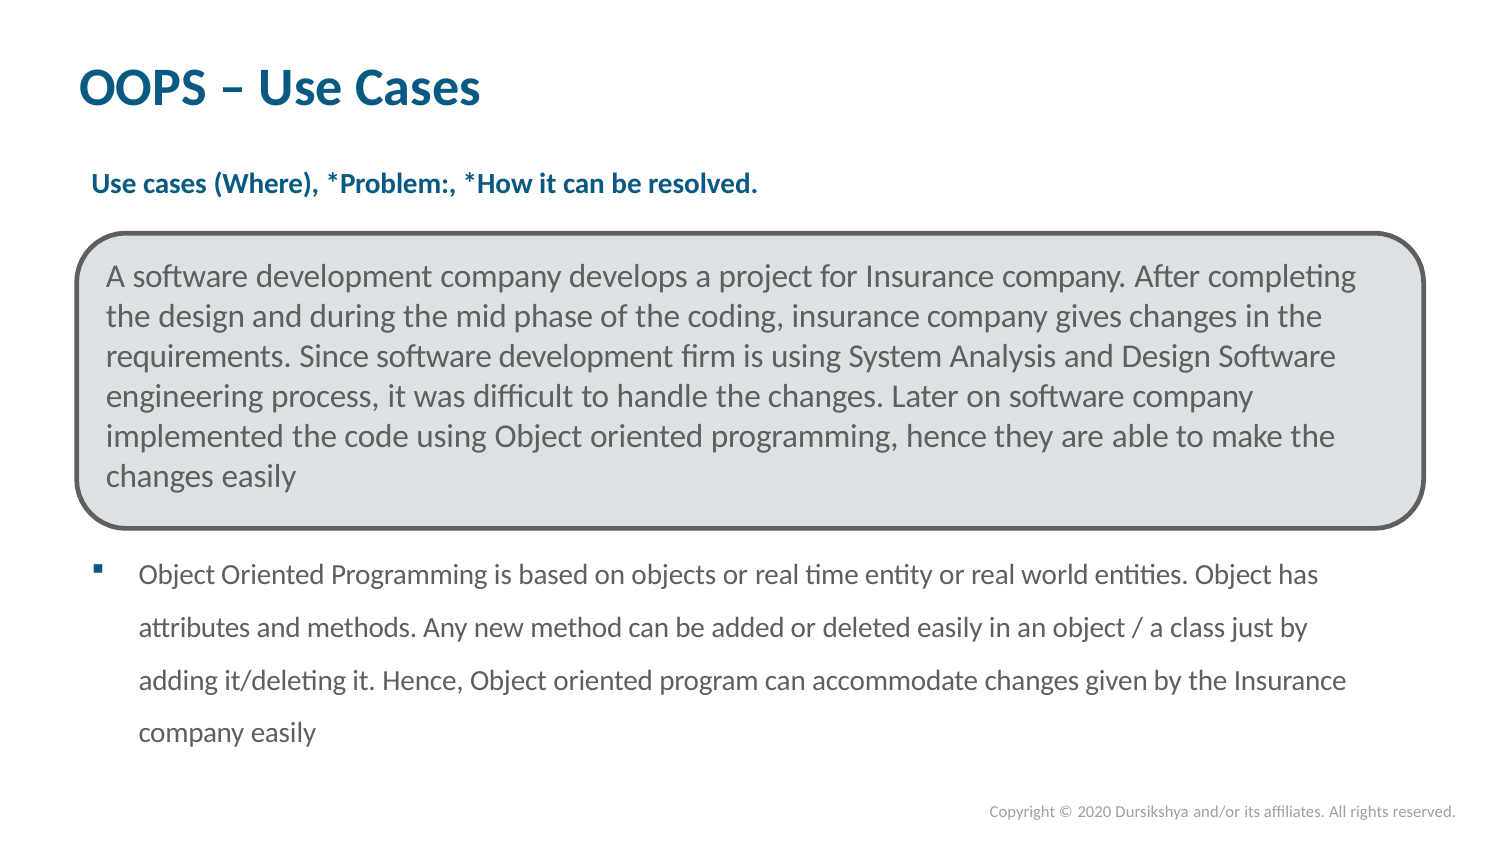

# OOPS – Use Cases
Use cases (Where), *Problem:, *How it can be resolved.

A software development company develops a project for Insurance company. After completing  the design and during the mid phase of the coding, insurance company gives changes in the  requirements. Since software development firm is using System Analysis and Design Software  engineering process, it was difficult to handle the changes. Later on software company  implemented the code using Object oriented programming, hence they are able to make the  changes easily

Object Oriented Programming is based on objects or real time entity or real world entities. Object has  attributes and methods. Any new method can be added or deleted easily in an object / a class just by  adding it/deleting it. Hence, Object oriented program can accommodate changes given by the Insurance  company easily

Copyright © 2020 Dursikshya and/or its affiliates. All rights reserved.